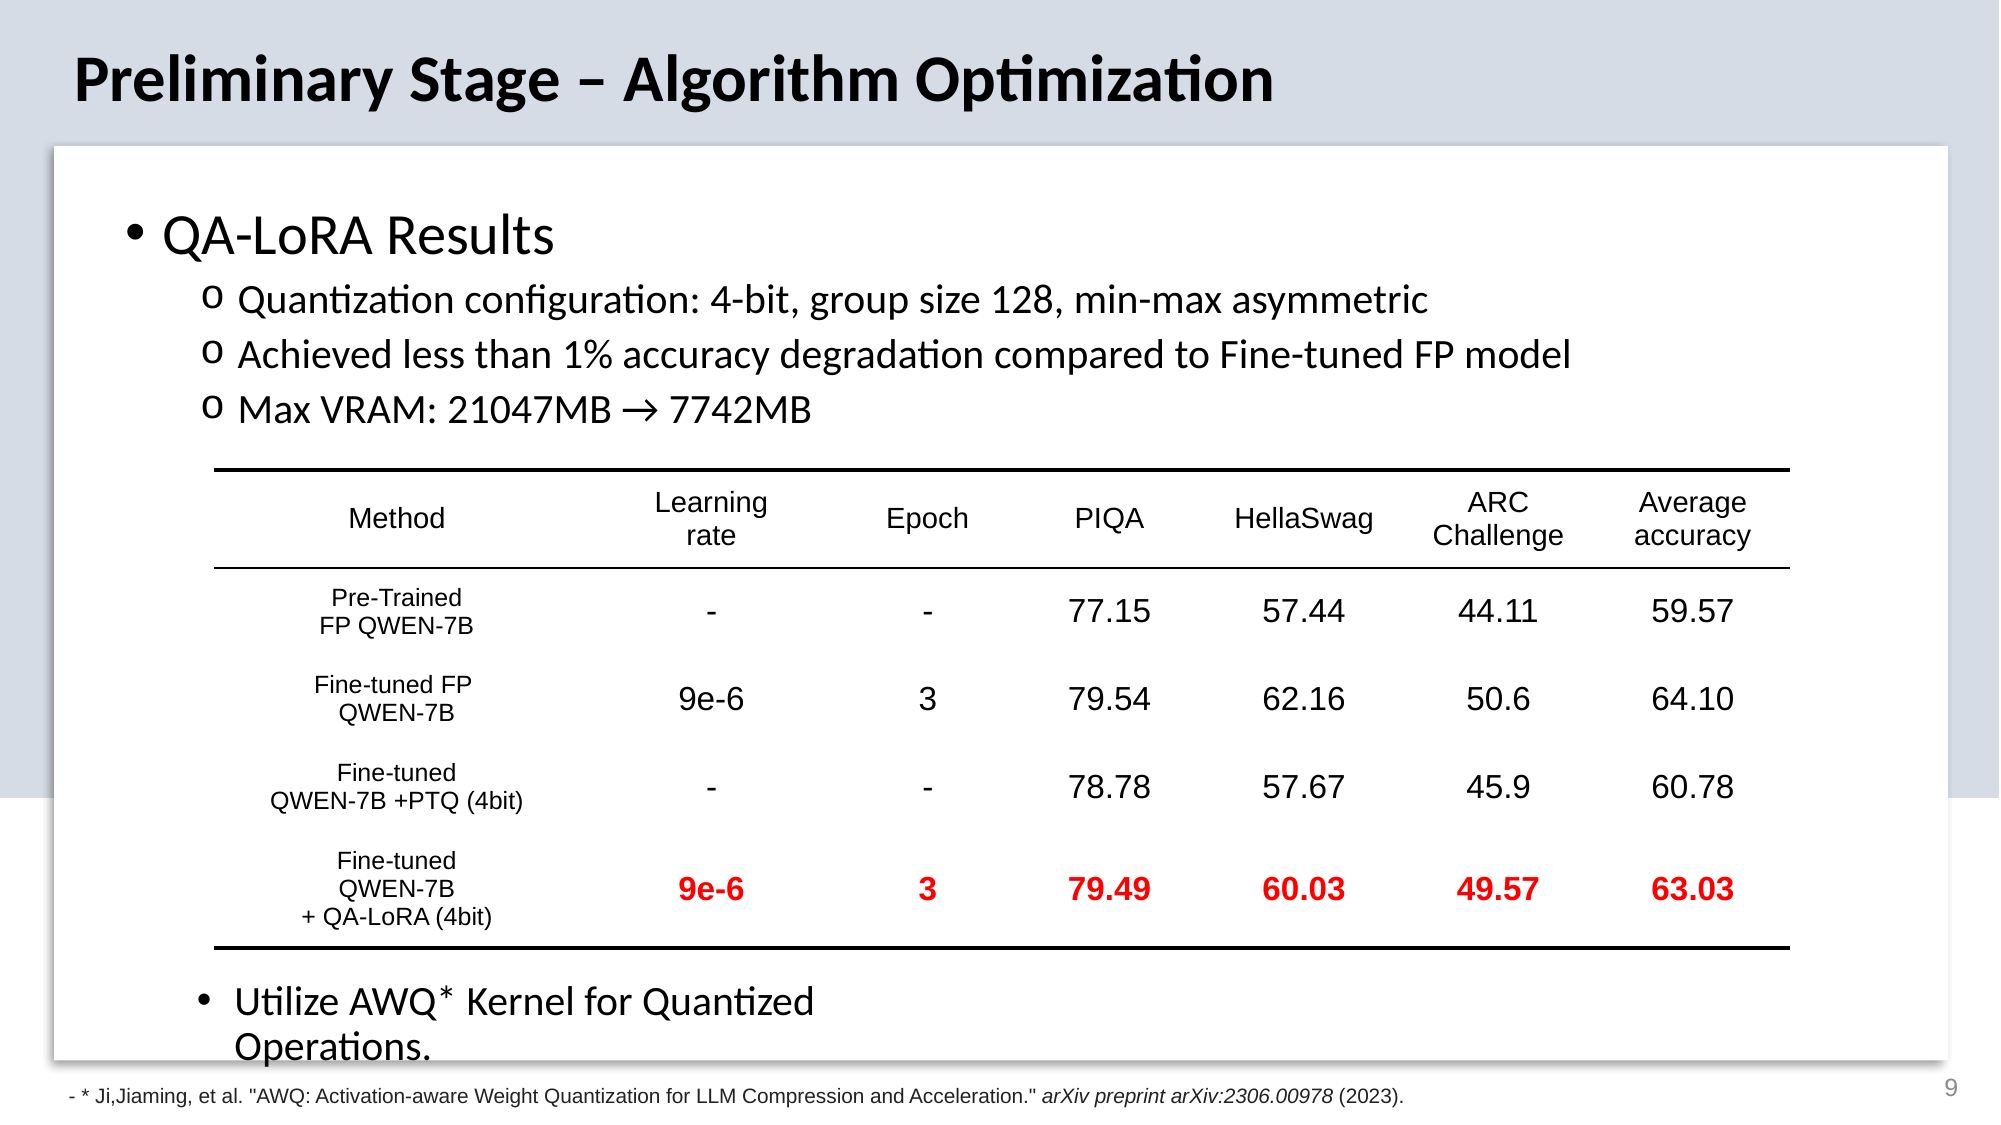

Preliminary Stage – Algorithm Optimization
QA-LoRA Results
Quantization configuration: 4-bit, group size 128, min-max asymmetric
Achieved less than 1% accuracy degradation compared to Fine-tuned FP model
Max VRAM: 21047MB → 7742MB

| Method | Learning rate | Epoch | PIQA | HellaSwag | ARC Challenge | Average accuracy |
| --- | --- | --- | --- | --- | --- | --- |
| Pre-Trained FP QWEN-7B | - | - | 77.15 | 57.44 | 44.11 | 59.57 |
| Fine-tuned FP QWEN-7B | 9e-6 | 3 | 79.54 | 62.16 | 50.6 | 64.10 |
| Fine-tuned QWEN-7B +PTQ (4bit) | - | - | 78.78 | 57.67 | 45.9 | 60.78 |
| Fine-tuned QWEN-7B + QA-LoRA (4bit) | 9e-6 | 3 | 79.49 | 60.03 | 49.57 | 63.03 |
Utilize AWQ* Kernel for Quantized Operations.
9
- * Ji,Jiaming, et al. "AWQ: Activation-aware Weight Quantization for LLM Compression and Acceleration." arXiv preprint arXiv:2306.00978 (2023).